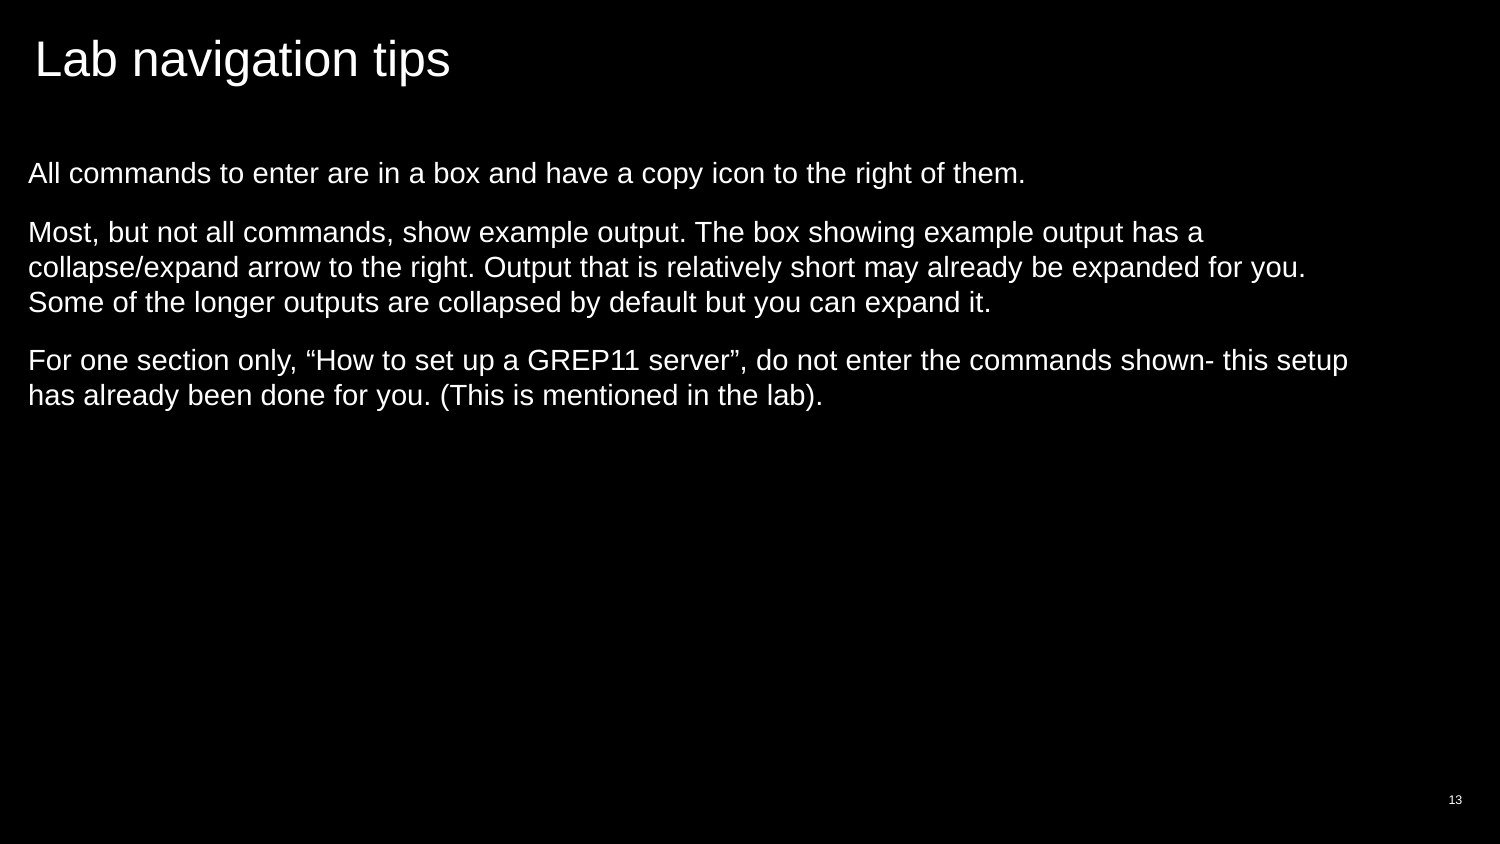

# Lab navigation tips
All commands to enter are in a box and have a copy icon to the right of them.
Most, but not all commands, show example output. The box showing example output has a collapse/expand arrow to the right. Output that is relatively short may already be expanded for you. Some of the longer outputs are collapsed by default but you can expand it.
For one section only, “How to set up a GREP11 server”, do not enter the commands shown- this setup has already been done for you. (This is mentioned in the lab).

13